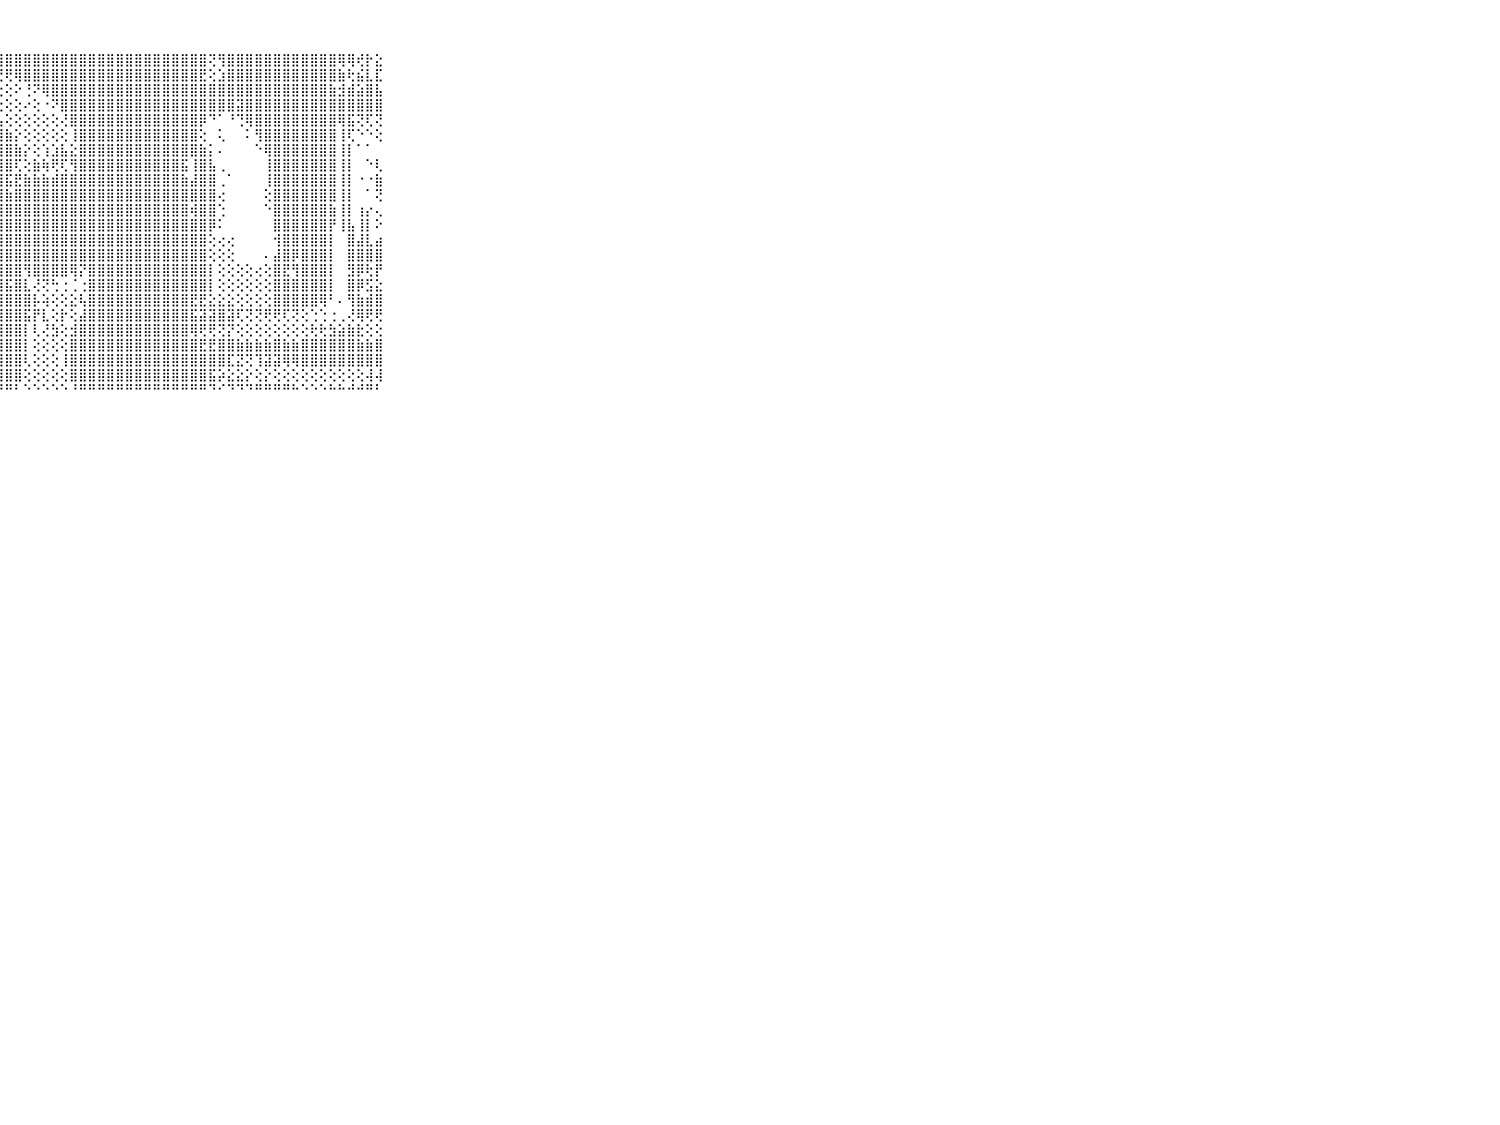

⠀⠀⠀⠀⠀⠀⠀⠀⠀⠀⠀⣿⣿⣿⣿⣿⣿⣿⣿⣿⣿⣿⣿⣿⣿⣿⣿⣿⣿⣿⣿⣿⣿⣿⣿⣿⣿⣿⣿⣿⣿⣿⣿⣿⣿⣿⣿⣿⣿⣿⢝⢻⣿⣿⣿⣿⣿⣿⣿⣿⣿⣿⣿⣿⢿⢿⢞⡗⣕⠀⠀⠀⠀⠀⠀⠀⠀⠀⠀⠀⠀
⠀⠀⠀⠀⠀⠀⠀⠀⠀⠀⠀⣿⣿⣿⣿⣿⣿⣿⣿⣿⣿⣿⣿⡿⢿⢟⢟⢟⢟⢿⣿⣿⣿⣿⣿⣿⣿⣿⣿⣿⣿⣿⣿⣿⣿⣿⣿⣿⣿⣟⢕⣱⣿⣿⣿⣿⣿⣿⣿⣿⣿⣿⣿⣿⣷⢗⣮⣇⣏⠀⠀⠀⠀⠀⠀⠀⠀⠀⠀⠀⠀
⠀⠀⠀⠀⠀⠀⠀⠀⠀⠀⠀⣿⣿⣿⣿⣿⣿⣿⣿⣿⣿⢿⣵⣑⠑⠑⠔⢕⢕⠕⢘⠝⢿⣿⣿⣿⣿⣿⣿⣿⣿⣿⣿⣿⣿⣿⣿⣿⣿⣿⣿⣿⣿⣿⣿⣿⣿⣿⣿⣿⣿⣿⣿⣷⣺⣾⣵⣿⣧⠀⠀⠀⠀⠀⠀⠀⠀⠀⠀⠀⠀
⠀⠀⠀⠀⠀⠀⠀⠀⠀⠀⠀⣿⣿⣿⣿⣿⣿⣿⣿⡿⠃⠕⠼⢿⣷⣦⡔⢑⢕⢕⠔⢕⠐⠝⣿⣿⣿⣿⣿⣿⣿⣿⣿⣿⣿⣿⣿⣿⣿⣿⣿⣿⣿⣽⣿⣿⣿⣿⣿⣿⣿⣿⣿⣿⣿⣿⣿⣿⣿⠀⠀⠀⠀⠀⠀⠀⠀⠀⠀⠀⠀
⠀⠀⠀⠀⠀⠀⠀⠀⠀⠀⠀⣿⣿⣿⣿⣿⣿⣿⣿⢃⢀⢀⢀⠀⢜⢿⣿⣧⢕⢕⢕⢕⢕⢕⢜⣿⣿⣿⣿⣿⣿⣿⣿⣿⣿⣿⣿⣿⣿⡿⠙⠁⠘⢙⢿⣿⣿⣿⣿⣿⣿⣿⣿⣿⢿⣯⢝⢏⢝⠀⠀⠀⠀⠀⠀⠀⠀⠀⠀⠀⠀
⠀⠀⠀⠀⠀⠀⠀⠀⠀⠀⠀⣿⣿⣿⣿⣿⣿⣿⡇⢔⢕⢕⢕⢔⢔⢜⢿⣿⣷⡕⢕⢕⢕⢕⢕⢸⣿⣿⣿⣿⣿⣿⣿⣿⣿⣿⣿⣿⣿⢕⠀⢅⠀⠀⠅⢻⣿⣿⣿⣿⣿⣿⣿⣿⢸⢏⠑⠑⢕⠀⠀⠀⠀⠀⠀⠀⠀⠀⠀⠀⠀
⠀⠀⠀⠀⠀⠀⠀⠀⠀⠀⠀⣿⣿⣿⣿⣿⣿⣿⢇⢕⢕⢕⢕⢕⢕⢕⢜⣿⣿⣷⡕⢕⢱⣱⣧⣕⣿⣿⣿⣿⣿⣿⣿⣿⣿⣿⣿⣿⣿⣷⡅⠄⠀⠀⠀⠑⢿⣿⣿⣿⣿⣿⣿⣿⢸⡇⠁⠁⠀⠀⠀⠀⠀⠀⠀⠀⠀⠀⠀⠀⠀
⠀⠀⠀⠀⠀⠀⠀⠀⠀⠀⠀⣿⣿⣿⣿⣿⣿⣿⣕⣕⣕⣱⣵⣵⣵⣵⣵⣿⣿⢏⢕⣷⢷⢟⢏⢻⣿⣿⣿⣿⣿⣿⣿⣿⣿⣿⣿⣯⢸⣿⣧⢀⠀⠀⠀⠀⢸⣿⣿⣿⣿⣿⣿⣿⢸⡇⠀⠑⢇⠀⠀⠀⠀⠀⠀⠀⠀⠀⠀⠀⠀
⠀⠀⠀⠀⠀⠀⠀⠀⠀⠀⠀⣿⣿⣿⣿⣿⣿⣿⣿⣿⣿⣿⣿⣿⣿⣿⣿⣿⣯⣟⣷⣷⣷⣾⣿⣿⣿⣿⣿⣿⣿⣿⣿⣿⣿⣿⣿⣷⣼⣿⣿⢀⠁⠀⠀⠀⢸⣿⣿⣿⣿⣿⣿⣿⢸⡇⠐⠐⣷⠀⠀⠀⠀⠀⠀⠀⠀⠀⠀⠀⠀
⠀⠀⠀⠀⠀⠀⠀⠀⠀⠀⠀⣿⣿⣿⣿⣿⣿⣿⣿⣿⣿⣿⣿⣿⣿⣿⣿⣿⣷⣿⣿⣿⣿⣿⣿⣿⣿⣿⣿⣿⣿⣿⣿⣿⣿⣿⣿⣿⣿⣿⣿⢔⠀⠀⠀⠀⢕⣿⣿⣿⣿⣿⣿⣿⢸⡇⠀⠁⢝⠀⠀⠀⠀⠀⠀⠀⠀⠀⠀⠀⠀
⠀⠀⠀⠀⠀⠀⠀⠀⠀⠀⠀⣿⣿⣿⣿⣿⣿⣿⣿⣿⣿⣿⣿⣿⣿⣿⣿⣿⣿⣿⣿⣿⣿⣿⣿⣿⣿⣿⣿⣿⣿⣿⣿⣿⣿⣿⣿⣿⢾⣿⣿⢑⠀⠀⠀⠀⠑⣿⣿⣿⣿⣿⣿⣷⢸⡇⢰⡔⢄⠀⠀⠀⠀⠀⠀⠀⠀⠀⠀⠀⠀
⠀⠀⠀⠀⠀⠀⠀⠀⠀⠀⠀⣿⣿⣿⣿⣿⣿⣿⣿⣿⣿⣿⣿⣿⣿⣿⣿⣿⣿⣿⣿⣿⣿⣿⣿⣿⣿⣿⣿⣿⣿⣿⣿⣿⣿⣿⣿⣿⣿⣿⡿⠅⠀⠀⠀⠀⠀⣿⣿⣿⣿⣿⣿⡟⢸⣧⢸⡇⠕⠀⠀⠀⠀⠀⠀⠀⠀⠀⠀⠀⠀
⠀⠀⠀⠀⠀⠀⠀⠀⠀⠀⠀⣿⣿⣿⣿⣿⣿⣿⣿⣿⣿⣿⣿⣿⣿⣿⣿⣿⣿⣿⣿⣿⣿⣿⣿⣿⣿⣿⣿⣿⣿⣿⣿⣿⣿⣿⣿⣿⣿⣿⢕⢔⢔⠀⠀⠀⠀⢺⣿⣿⣿⣿⣿⡇⠀⣿⣼⣇⣴⠀⠀⠀⠀⠀⠀⠀⠀⠀⠀⠀⠀
⠀⠀⠀⠀⠀⠀⠀⠀⠀⠀⠀⣿⣿⣿⣿⣿⣿⣿⣿⣿⣿⣿⣿⣿⣿⣿⣿⣿⣿⣿⣿⣿⣿⣿⣿⣿⣿⣿⣿⣿⣿⣿⣿⣿⣿⣿⣿⣿⣿⣿⢕⢕⢕⠀⠀⠀⠄⣼⣿⡿⣿⣿⣿⡇⠀⣿⣿⣿⣿⠀⠀⠀⠀⠀⠀⠀⠀⠀⠀⠀⠀
⠀⠀⠀⠀⠀⠀⠀⠀⠀⠀⠀⣿⣿⣿⣿⣿⣿⣿⣿⣿⣿⣿⣿⣿⣿⣿⣿⣿⣿⣿⢻⣿⣿⣿⣿⢿⡝⣿⣿⣿⣿⣿⣿⣿⣿⣿⣿⣿⣿⣿⡇⢕⢕⢕⢕⢔⢕⣿⣟⢻⣿⣿⣿⡇⠀⣻⡿⢗⡟⠀⠀⠀⠀⠀⠀⠀⠀⠀⠀⠀⠀
⠀⠀⠀⠀⠀⠀⠀⠀⠀⠀⠀⣿⣿⣿⣿⣿⣿⣿⣿⣿⣿⣿⣿⣿⣿⣿⣿⣿⣯⣿⣇⢜⢝⢓⢐⢈⢐⣿⣿⣿⣿⣿⣿⣿⣿⣿⣿⣿⣿⣿⡇⢕⢕⢕⢕⢕⢕⣿⣿⣿⣿⣿⣿⡇⠀⣿⡿⣫⣕⠀⠀⠀⠀⠀⠀⠀⠀⠀⠀⠀⠀
⠀⠀⠀⠀⠀⠀⠀⠀⠀⠀⠀⣿⣿⣿⣿⣿⣿⣿⣿⣿⣿⣿⣿⣿⣿⣿⣿⣿⣿⣿⣿⡧⢵⢕⢕⣕⢧⣿⣿⣿⣿⣿⣿⣿⣿⣿⣿⣿⣟⣟⣕⣕⣕⢕⢕⢕⢕⣿⣿⣿⣿⣿⢿⠃⠄⢻⣷⣾⣿⠀⠀⠀⠀⠀⠀⠀⠀⠀⠀⠀⠀
⠀⠀⠀⠀⠀⠀⠀⠀⠀⠀⠀⣿⣿⣿⣿⣿⣿⣿⣿⣿⣿⣿⣿⣿⣿⣿⣿⣿⣿⣿⣯⡟⣇⢕⡗⢕⣼⣿⣿⣿⣿⣿⣿⣿⣿⣿⣿⣿⣯⣽⣽⣿⣽⢏⢝⢝⢟⢟⢏⢝⢕⢑⢑⢐⢀⢜⢿⢟⢟⠀⠀⠀⠀⠀⠀⠀⠀⠀⠀⠀⠀
⠀⠀⠀⠀⠀⠀⠀⠀⠀⠀⠀⣿⣿⣿⣿⣿⣿⣿⣿⣿⣿⣿⣿⣿⣿⣿⣿⣿⣿⣿⡇⢇⢜⣳⢕⣺⣿⣿⣿⣿⣿⣿⣿⣿⣿⣿⣿⣿⢿⢟⢟⢝⡝⢕⢕⢕⢕⢕⢕⢕⢕⢗⢗⣳⣵⣷⣗⢕⢕⠀⠀⠀⠀⠀⠀⠀⠀⠀⠀⠀⠀
⠀⠀⠀⠀⠀⠀⠀⠀⠀⠀⠀⣿⣿⣿⣿⣿⣿⣿⣿⣿⣿⣿⣿⣿⣿⣿⣿⣿⣿⣿⡇⢕⢕⢕⢕⣿⣿⣿⣿⣿⣿⣿⣿⣿⣿⣿⣿⣿⣿⣟⣟⣿⣿⣷⣷⣷⣷⣿⣷⣷⣿⣿⣿⣿⣿⣿⣷⣷⣿⠀⠀⠀⠀⠀⠀⠀⠀⠀⠀⠀⠀
⠀⠀⠀⠀⠀⠀⠀⠀⠀⠀⠀⣿⣿⣿⣿⣿⣿⣿⣿⣿⣿⣿⣿⣿⣿⣿⣿⣿⣿⣿⢇⢕⢕⢕⢸⣿⣿⣿⣿⣿⣿⣿⣿⣿⣿⣿⣿⣿⣿⣿⣿⣿⣏⣝⢝⢹⣽⣽⢿⢿⣿⣿⣿⣿⣿⣿⣿⣿⣿⠀⠀⠀⠀⠀⠀⠀⠀⠀⠀⠀⠀
⠀⠀⠀⠀⠀⠀⠀⠀⠀⠀⠀⣿⣿⣿⣿⣿⣿⣿⣿⣿⣿⣿⣿⣿⣿⣿⣿⣿⣿⣿⢕⢕⢕⢕⢕⣿⣿⣿⣿⣿⣿⣿⣿⣿⣿⣿⣿⣿⣿⣿⣯⡵⣕⣕⡕⢕⡕⢕⢕⢕⢕⢕⢕⢕⢕⢕⢕⢼⢼⠀⠀⠀⠀⠀⠀⠀⠀⠀⠀⠀⠀
⠀⠀⠀⠀⠀⠀⠀⠀⠀⠀⠀⠛⠛⠛⠛⠛⠛⠛⠛⠛⠛⠛⠛⠛⠛⠛⠛⠛⠛⠃⠑⠑⠑⠑⠑⠘⠛⠛⠛⠛⠛⠛⠛⠛⠛⠛⠛⠛⠛⠛⠙⠊⠙⠙⠙⠛⠛⠛⠛⠓⠑⠑⠑⠓⠓⠚⠚⠛⠃⠀⠀⠀⠀⠀⠀⠀⠀⠀⠀⠀⠀